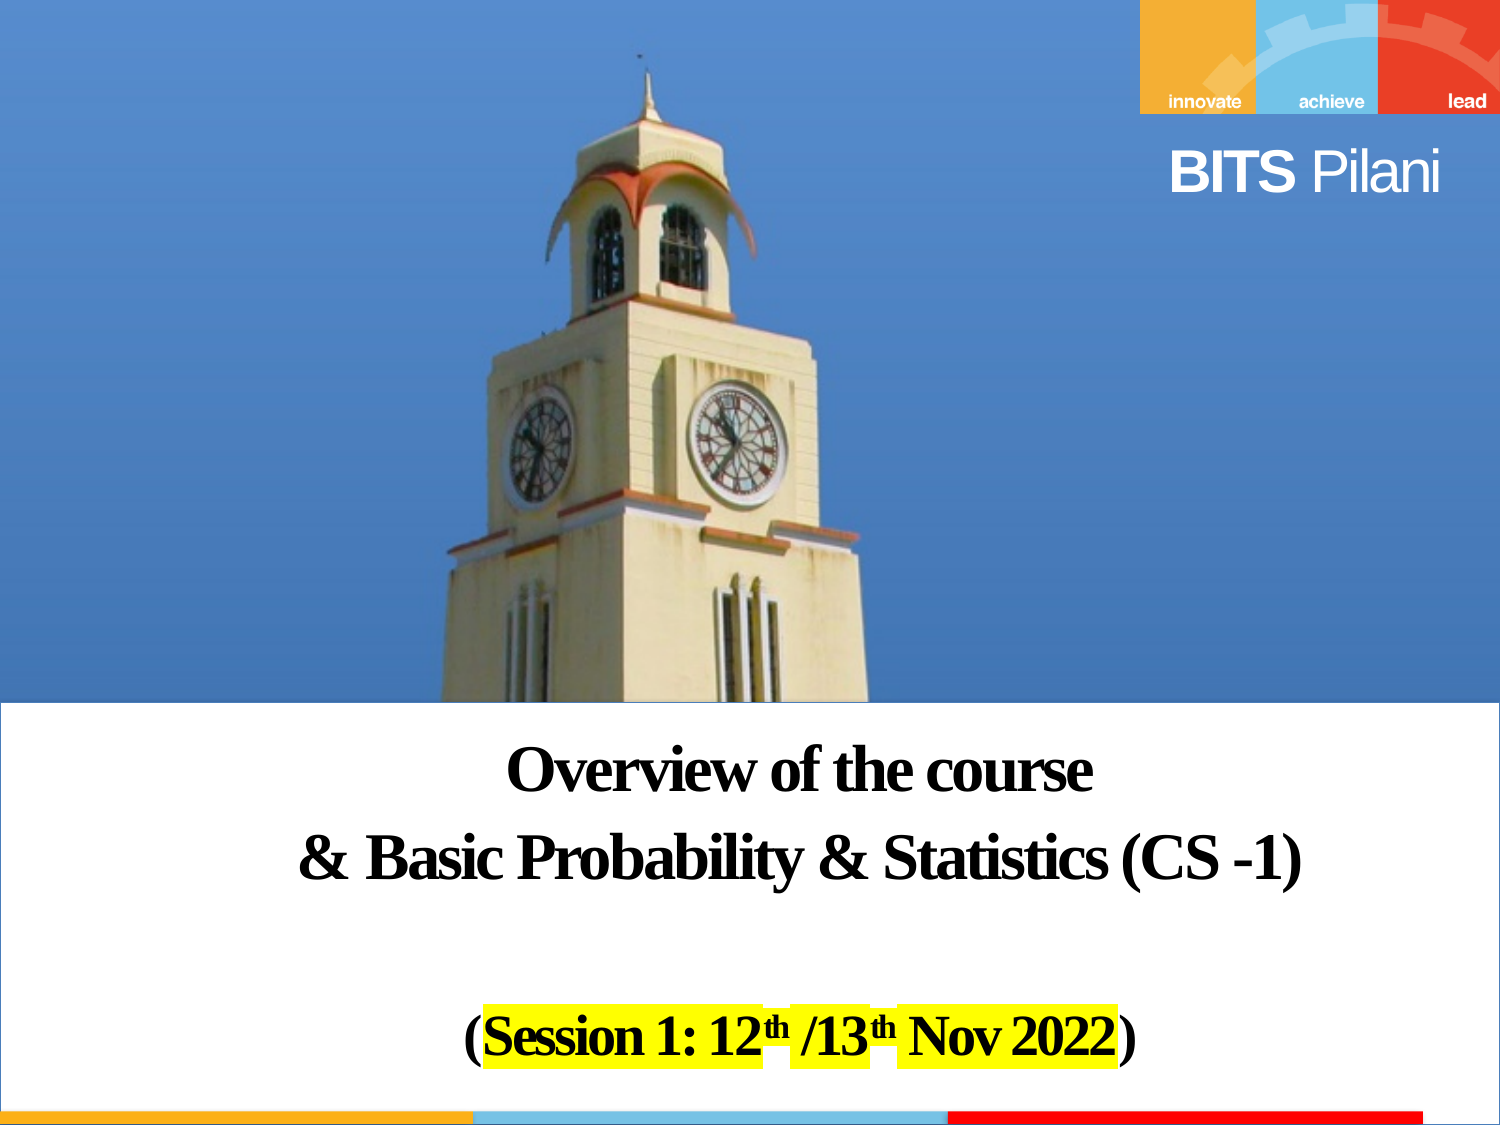

Overview of the course
& Basic Probability & Statistics (CS -1)

(Session 1: 12th /13th Nov 2022)